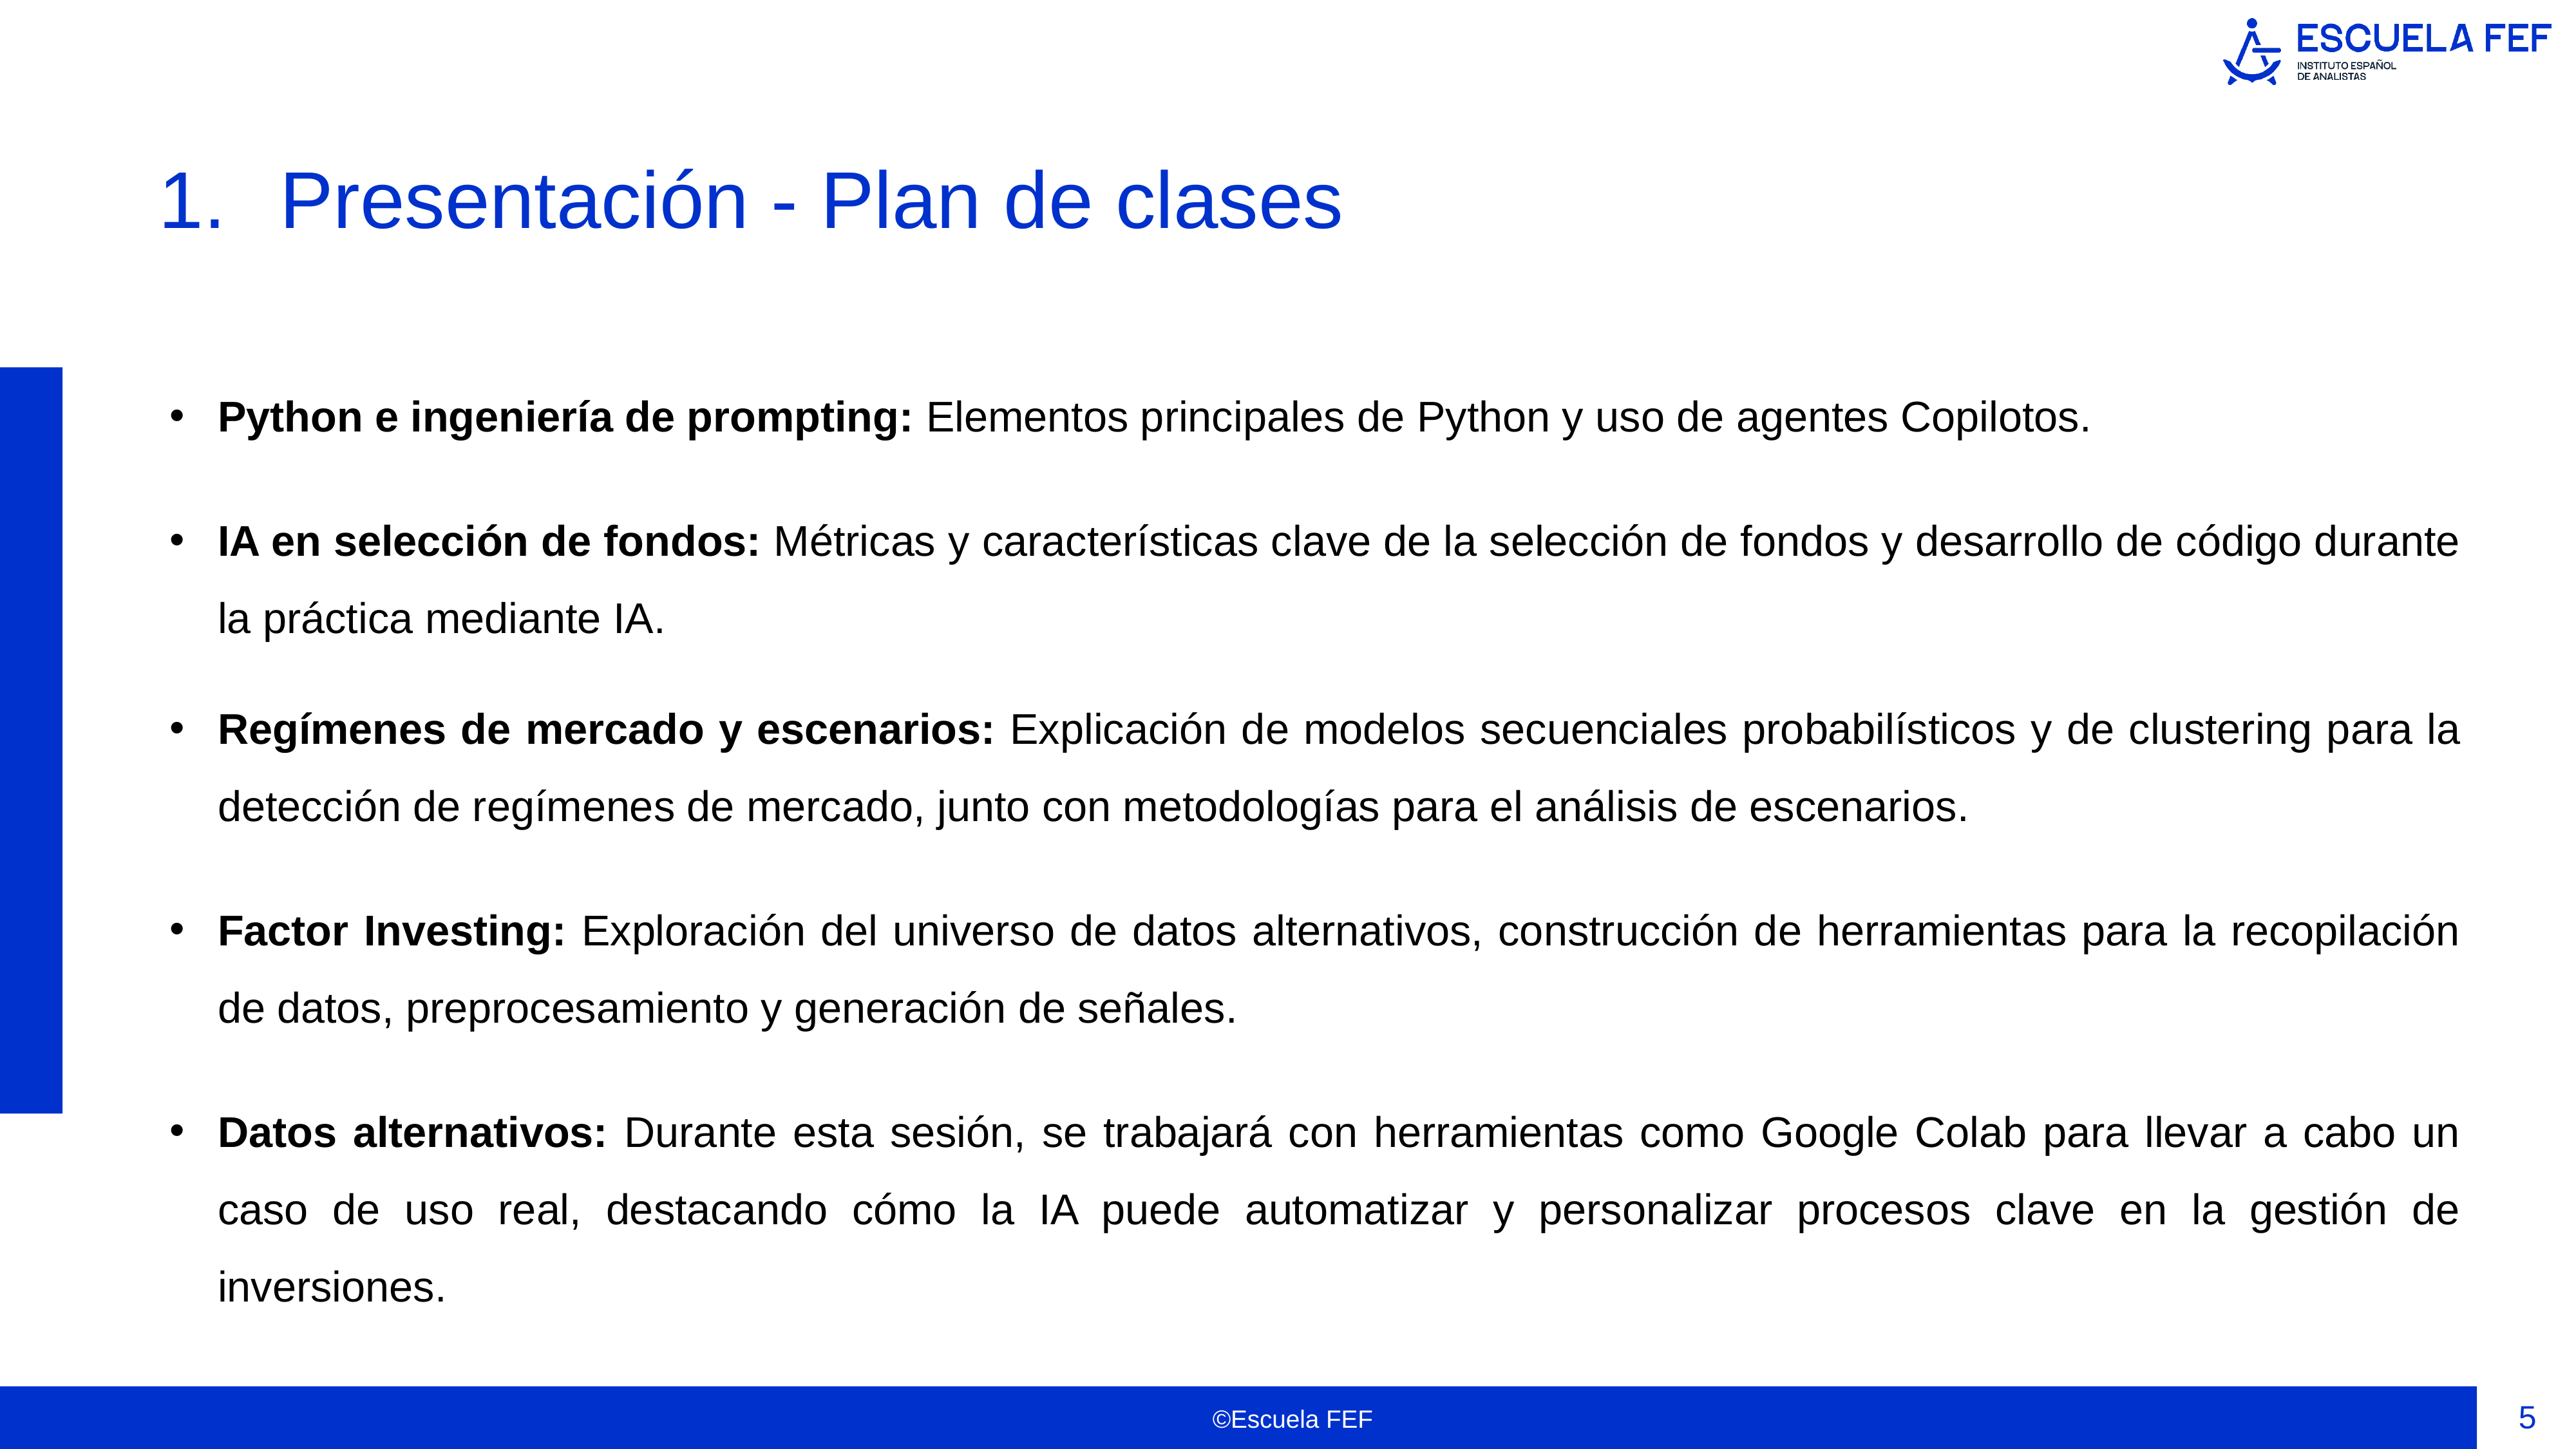

Presentación - Plan de clases
Python e ingeniería de prompting: Elementos principales de Python y uso de agentes Copilotos.
IA en selección de fondos: Métricas y características clave de la selección de fondos y desarrollo de código durante la práctica mediante IA.
Regímenes de mercado y escenarios: Explicación de modelos secuenciales probabilísticos y de clustering para la detección de regímenes de mercado, junto con metodologías para el análisis de escenarios.
Factor Investing: Exploración del universo de datos alternativos, construcción de herramientas para la recopilación de datos, preprocesamiento y generación de señales.
Datos alternativos: Durante esta sesión, se trabajará con herramientas como Google Colab para llevar a cabo un caso de uso real, destacando cómo la IA puede automatizar y personalizar procesos clave en la gestión de inversiones.